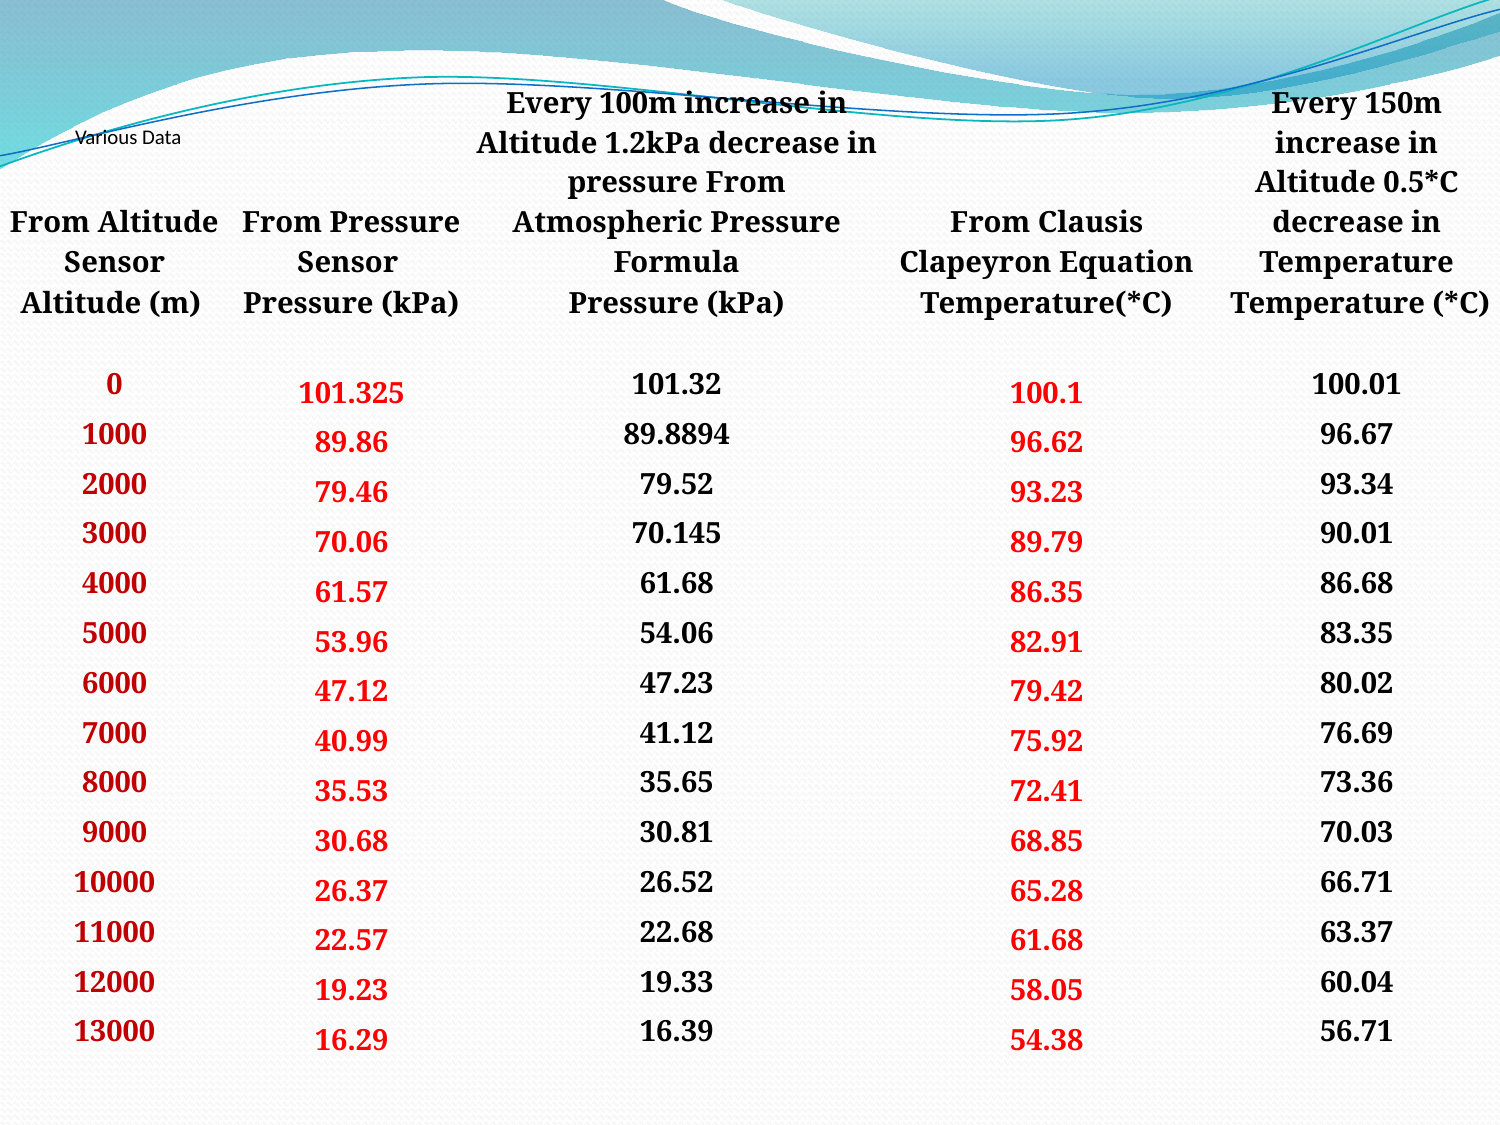

| From Altitude Sensor | From Pressure Sensor | Every 100m increase in Altitude 1.2kPa decrease in pressure From Atmospheric Pressure Formula | From Clausis Clapeyron Equation | Every 150m increase in Altitude 0.5\*C decrease in Temperature |
| --- | --- | --- | --- | --- |
| Altitude (m) | Pressure (kPa) | Pressure (kPa) | Temperature(\*C) | Temperature (\*C) |
| 0 | 101.325 | 101.32 | 100.1 | 100.01 |
| 1000 | 89.86 | 89.8894 | 96.62 | 96.67 |
| 2000 | 79.46 | 79.52 | 93.23 | 93.34 |
| 3000 | 70.06 | 70.145 | 89.79 | 90.01 |
| 4000 | 61.57 | 61.68 | 86.35 | 86.68 |
| 5000 | 53.96 | 54.06 | 82.91 | 83.35 |
| 6000 | 47.12 | 47.23 | 79.42 | 80.02 |
| 7000 | 40.99 | 41.12 | 75.92 | 76.69 |
| 8000 | 35.53 | 35.65 | 72.41 | 73.36 |
| 9000 | 30.68 | 30.81 | 68.85 | 70.03 |
| 10000 | 26.37 | 26.52 | 65.28 | 66.71 |
| 11000 | 22.57 | 22.68 | 61.68 | 63.37 |
| 12000 | 19.23 | 19.33 | 58.05 | 60.04 |
| 13000 | 16.29 | 16.39 | 54.38 | 56.71 |
# Various Data